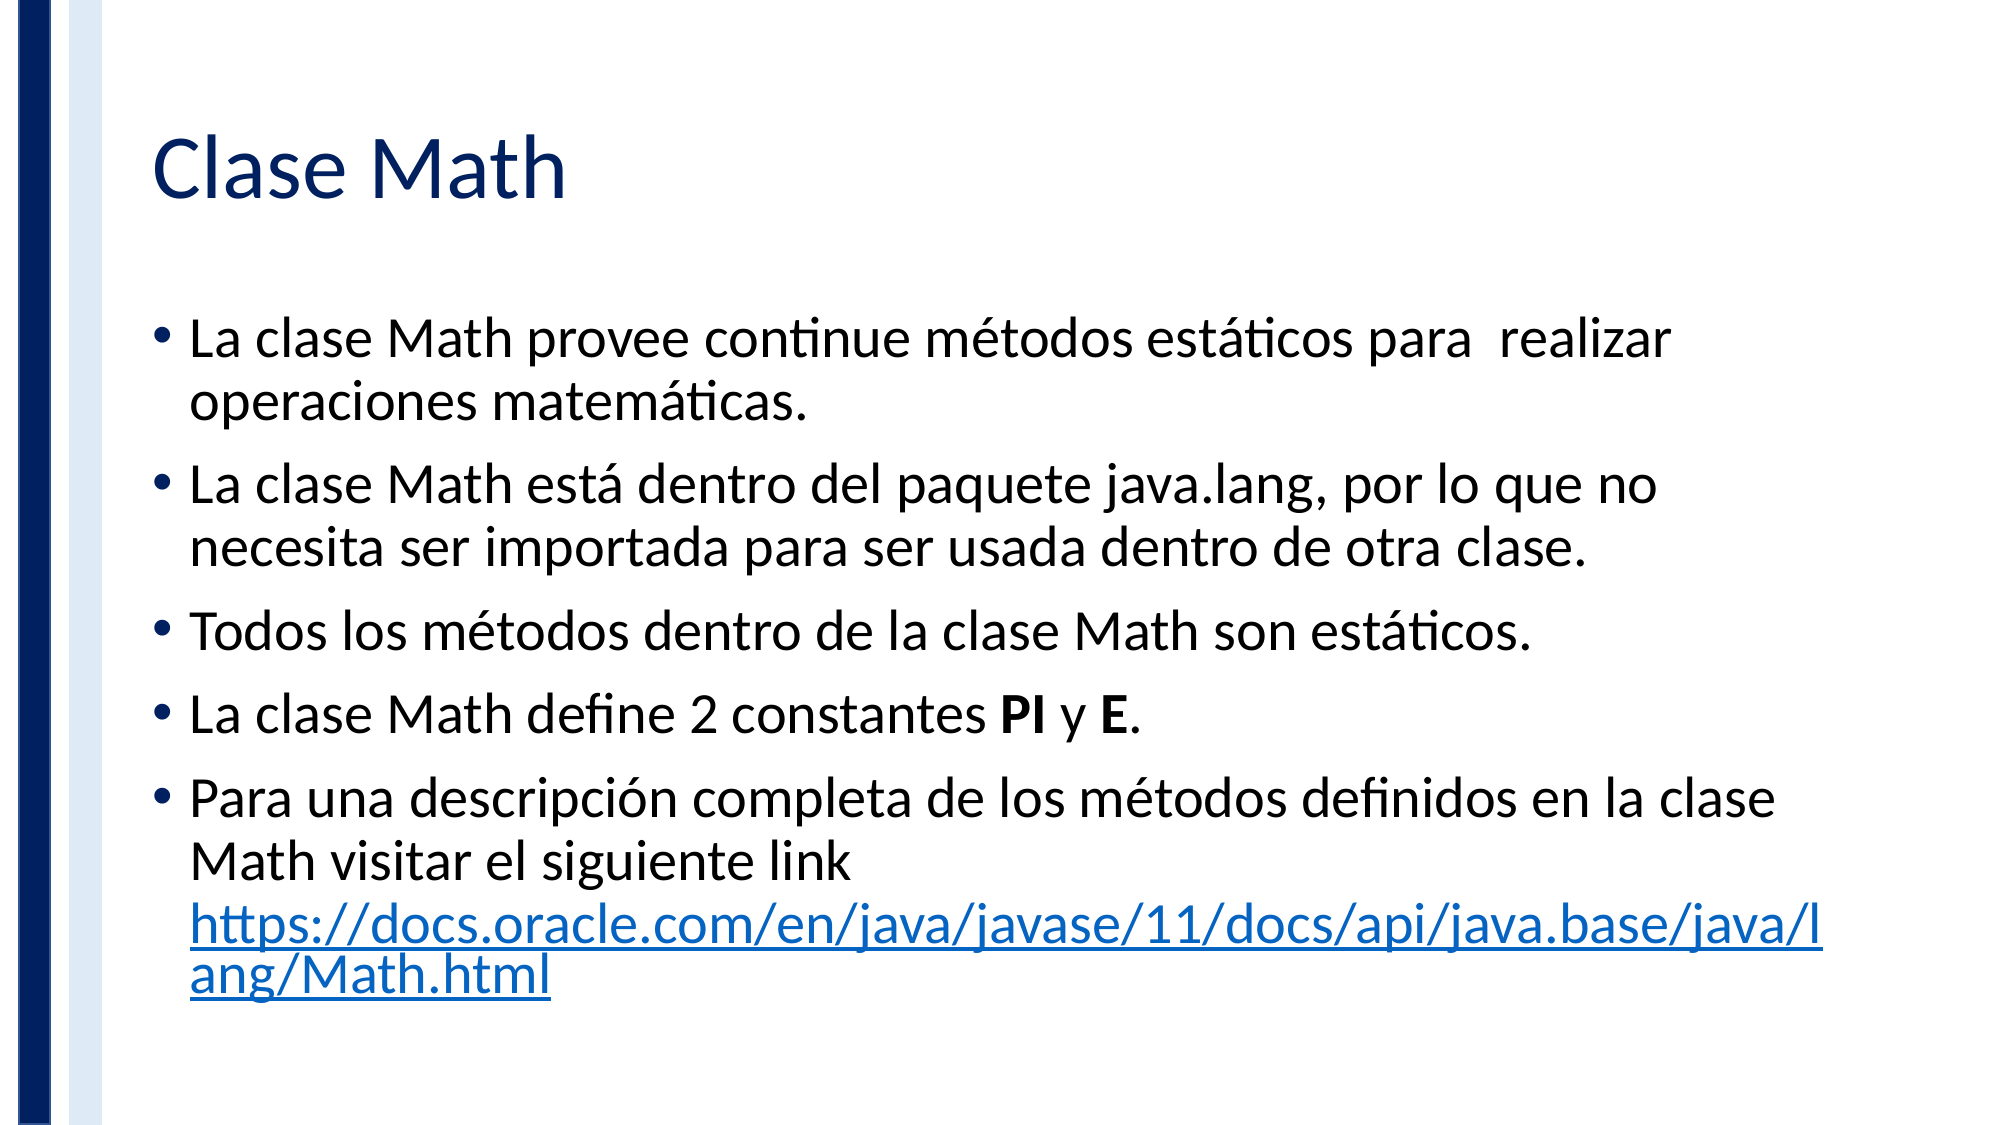

# Clase Math
La clase Math provee continue métodos estáticos para  realizar operaciones matemáticas.
La clase Math está dentro del paquete java.lang, por lo que no necesita ser importada para ser usada dentro de otra clase.
Todos los métodos dentro de la clase Math son estáticos.
La clase Math define 2 constantes PI y E.
Para una descripción completa de los métodos definidos en la clase Math visitar el siguiente link https://docs.oracle.com/en/java/javase/11/docs/api/java.base/java/lang/Math.html